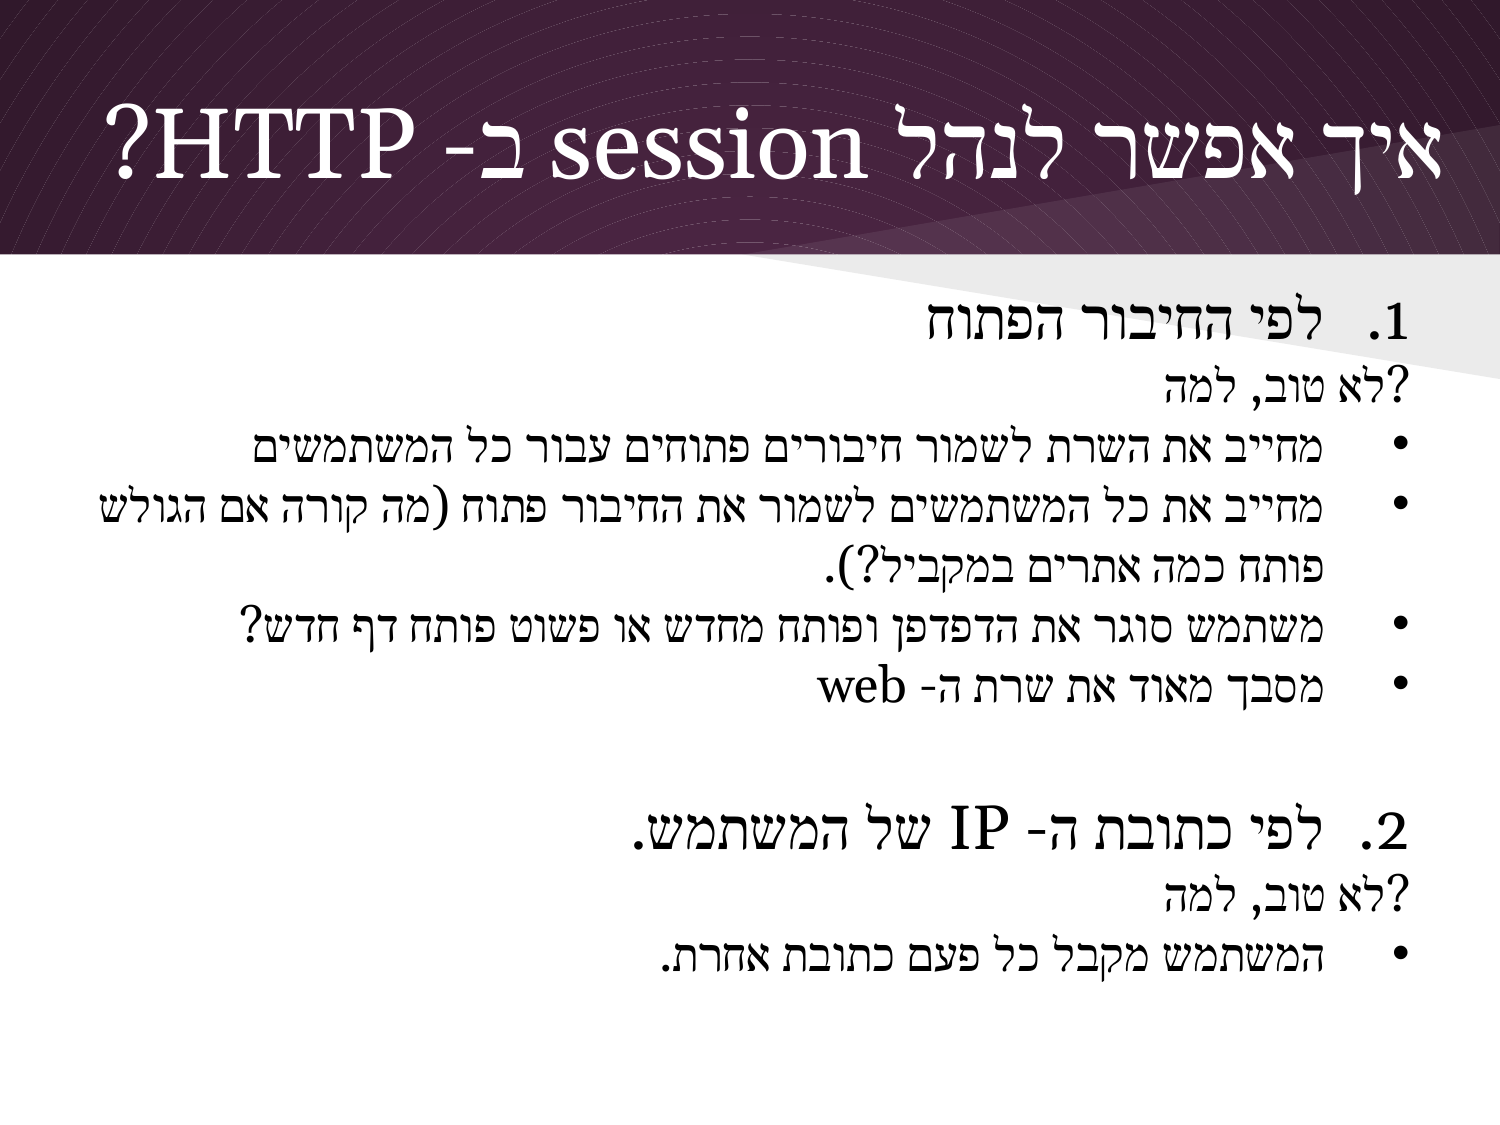

# איך אפשר לנהל session ב- HTTP?
לפי החיבור הפתוח
לא טוב, למה?
מחייב את השרת לשמור חיבורים פתוחים עבור כל המשתמשים
מחייב את כל המשתמשים לשמור את החיבור פתוח (מה קורה אם הגולש פותח כמה אתרים במקביל?).
משתמש סוגר את הדפדפן ופותח מחדש או פשוט פותח דף חדש?
מסבך מאוד את שרת ה- web

לפי כתובת ה- IP של המשתמש.
לא טוב, למה?
המשתמש מקבל כל פעם כתובת אחרת.